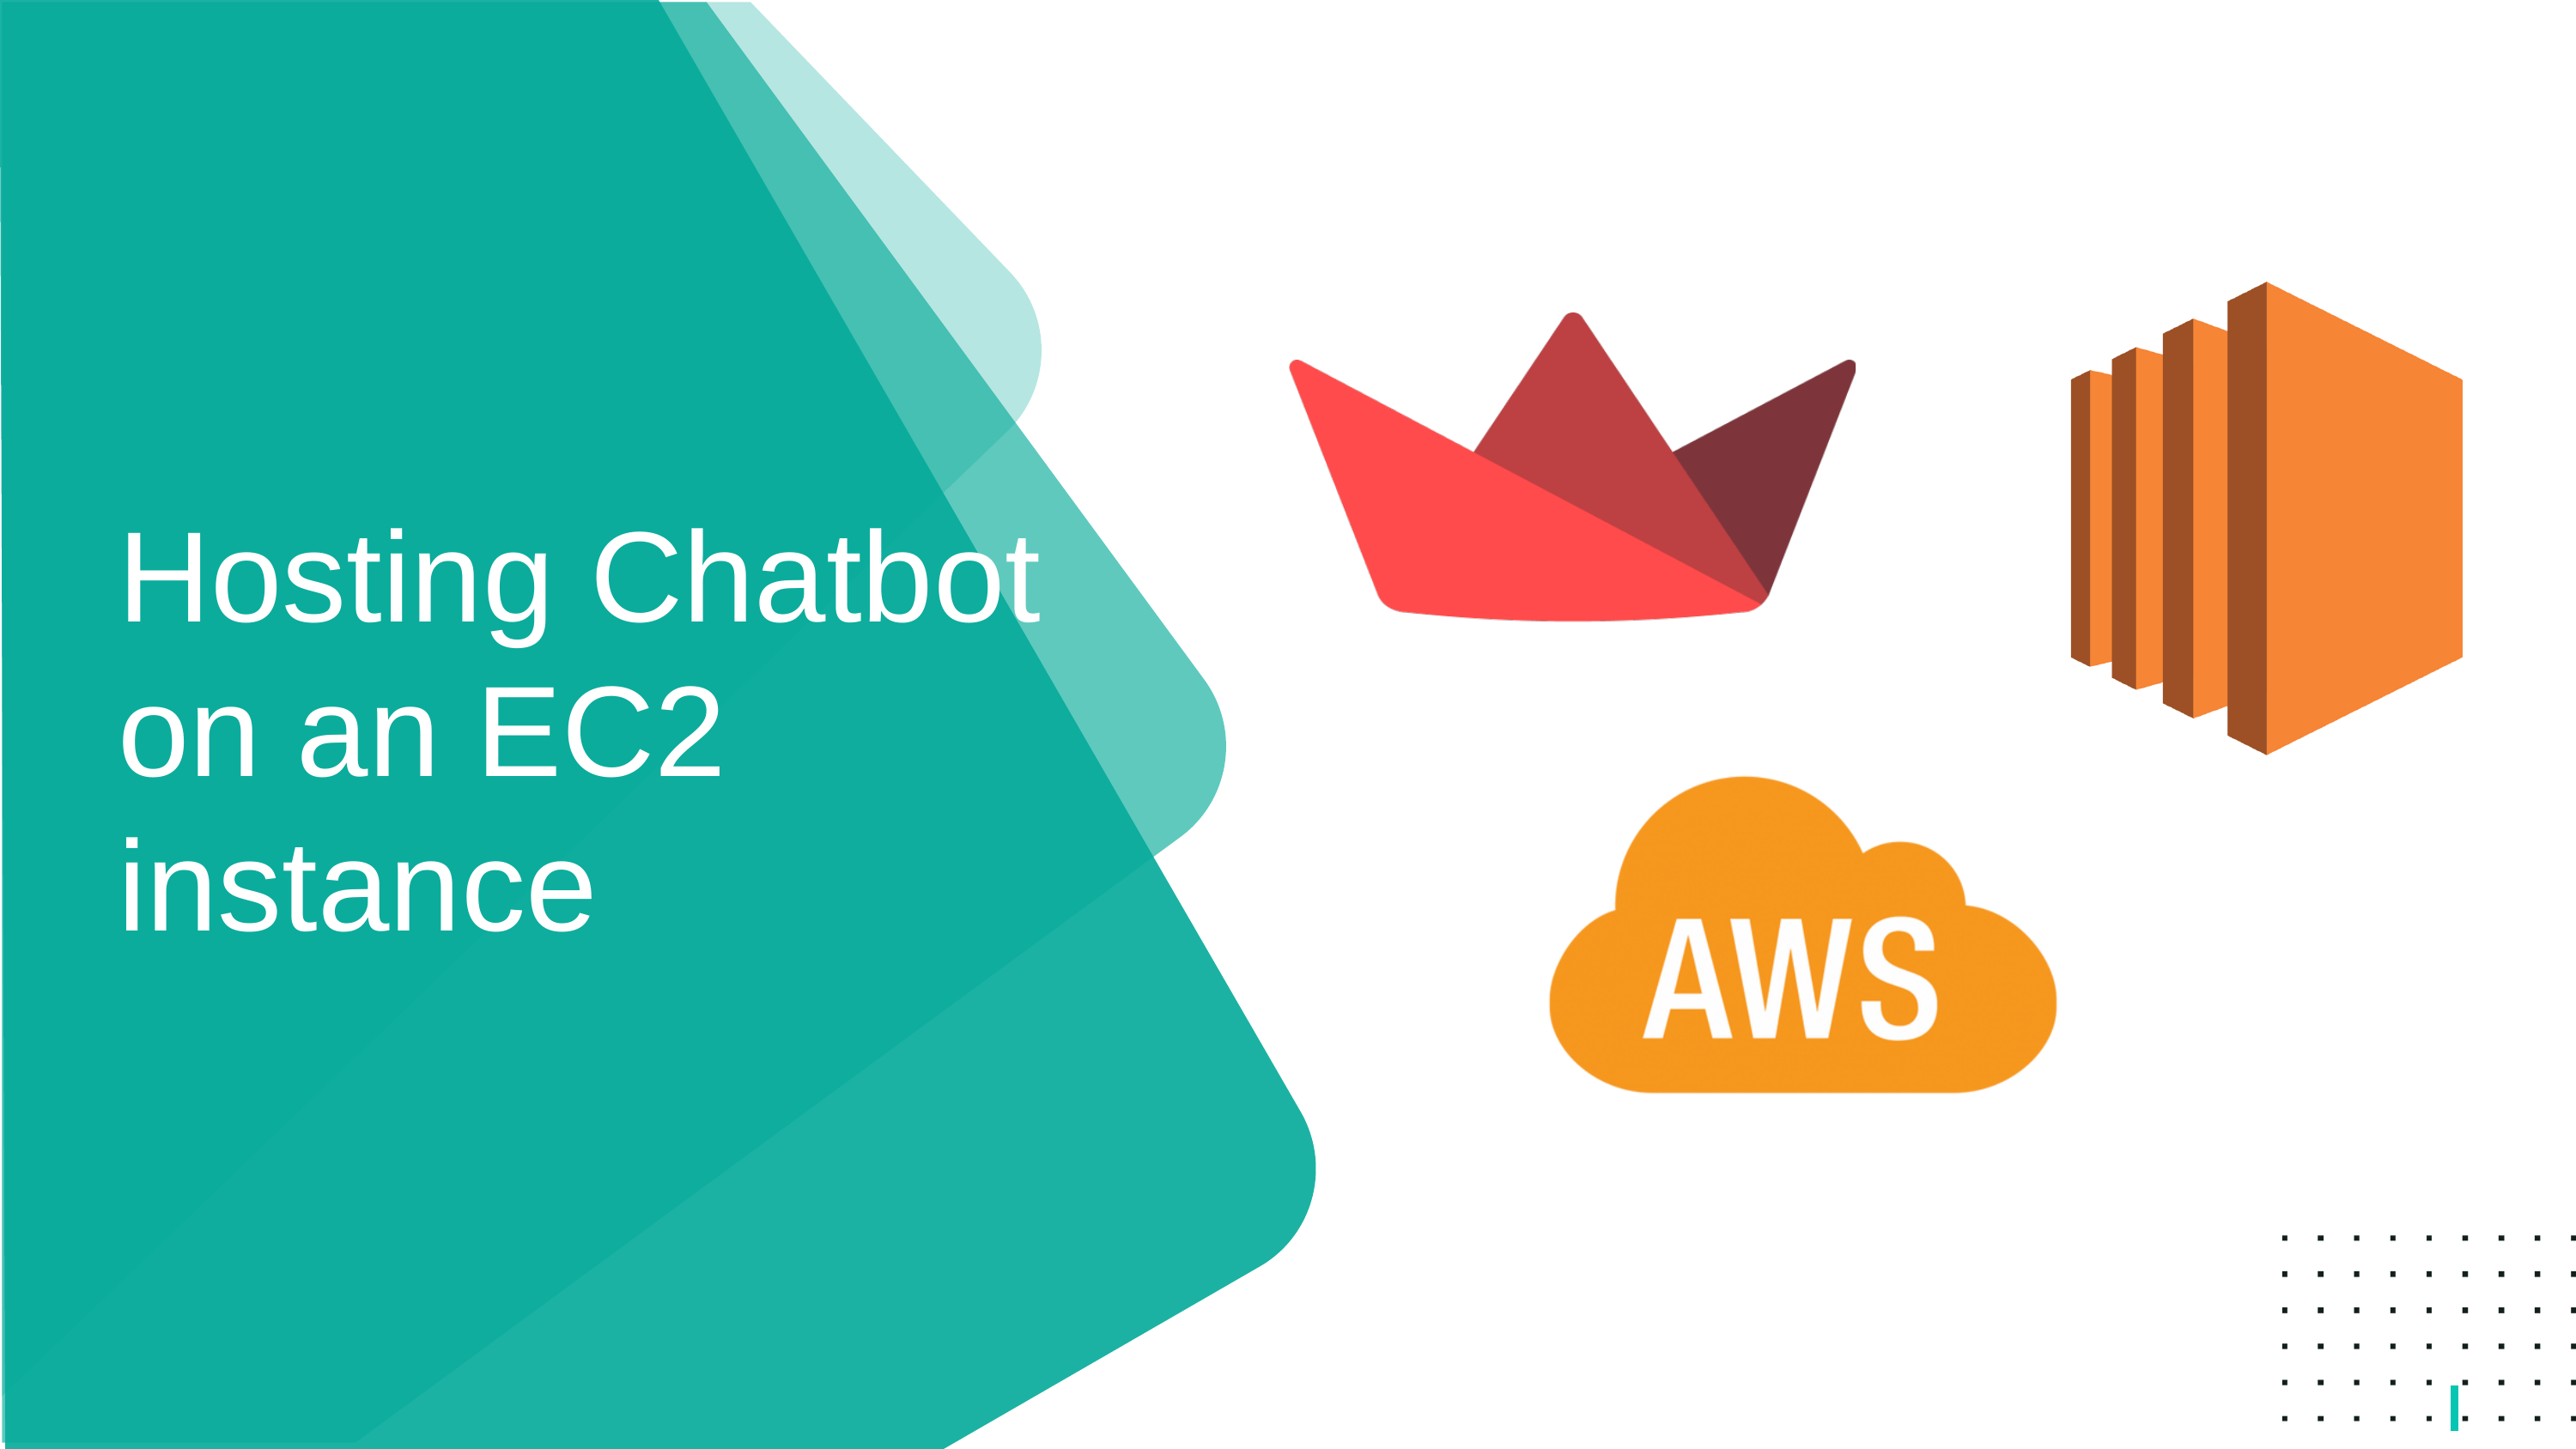

PAGE

Hosting Chatbot on an EC2 instance